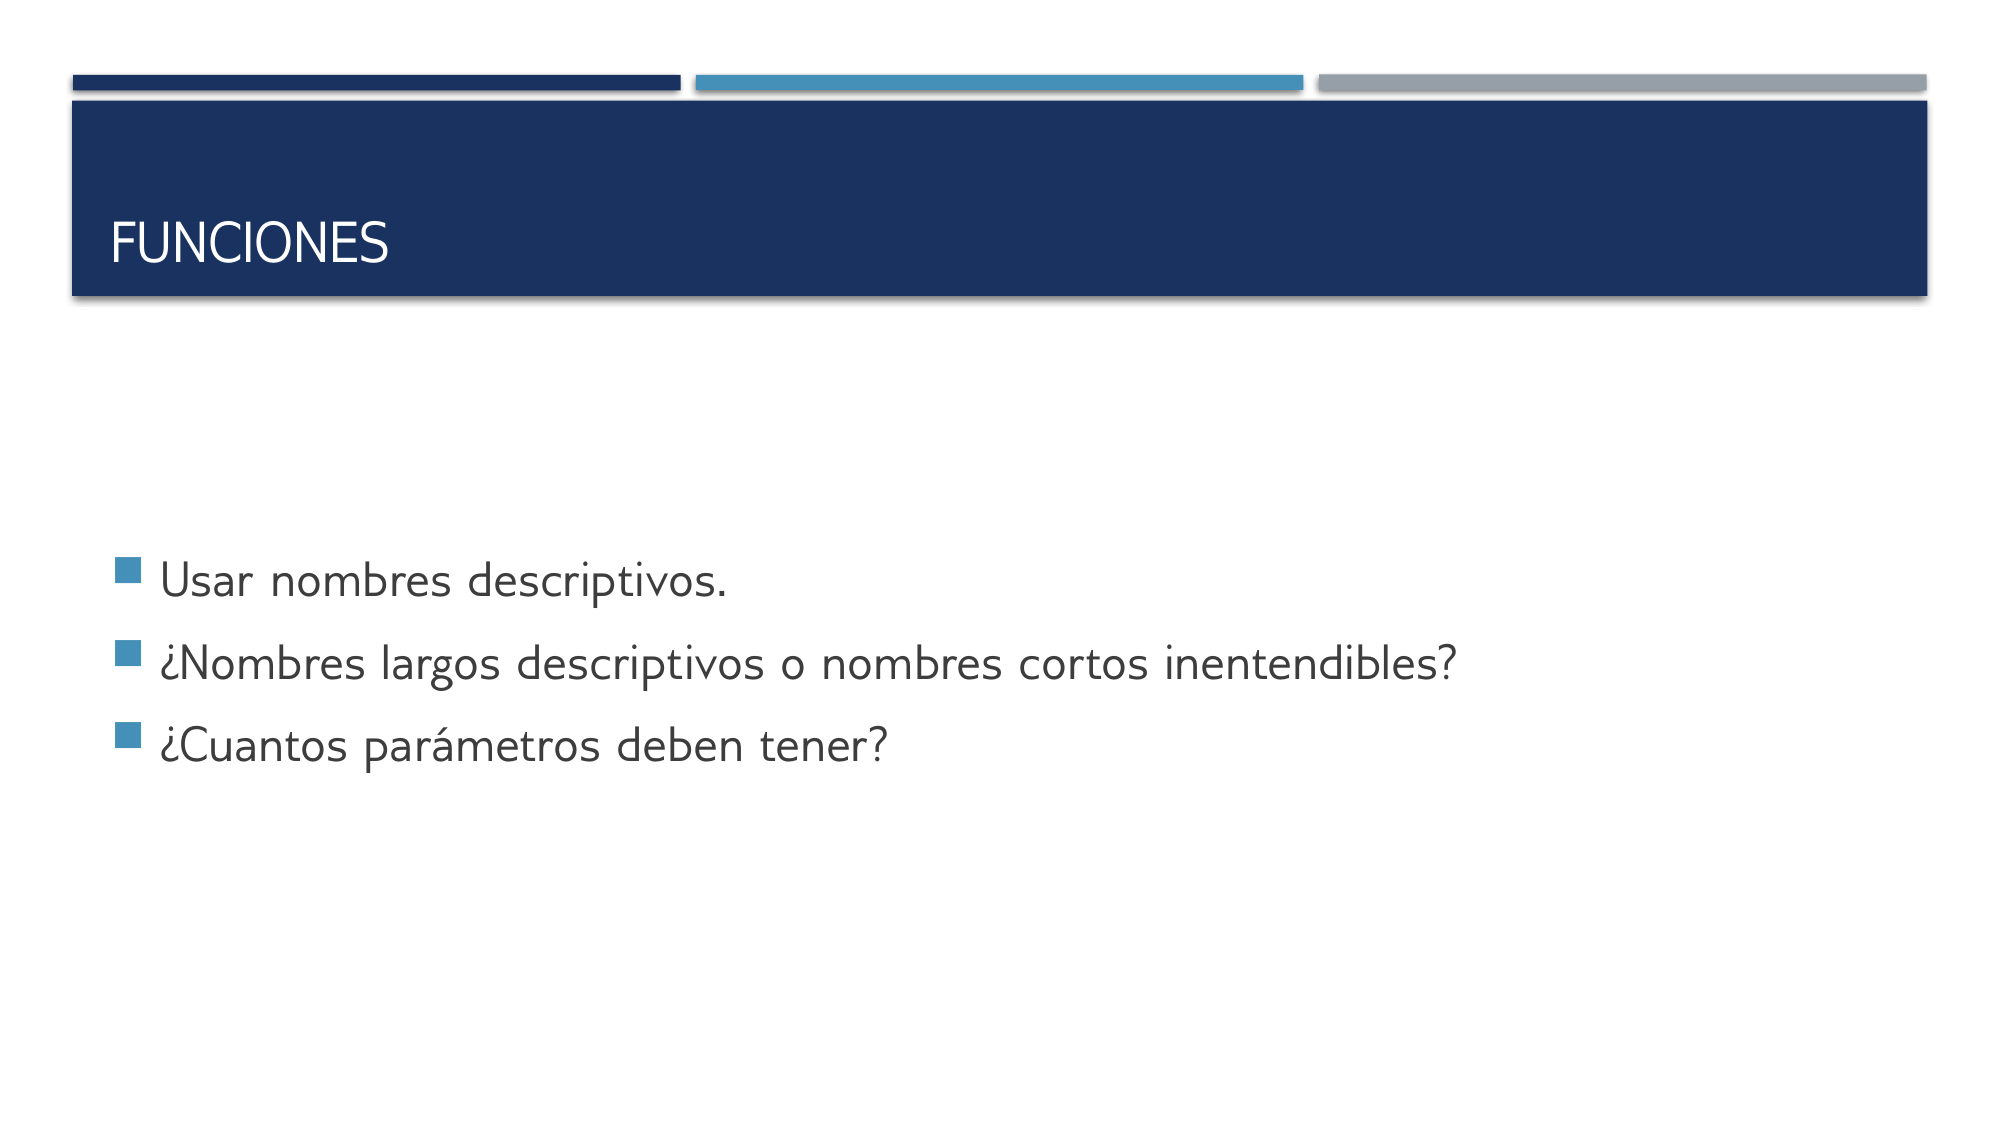

# Funciones
Usar nombres descriptivos.
¿Nombres largos descriptivos o nombres cortos inentendibles?
¿Cuantos parámetros deben tener?